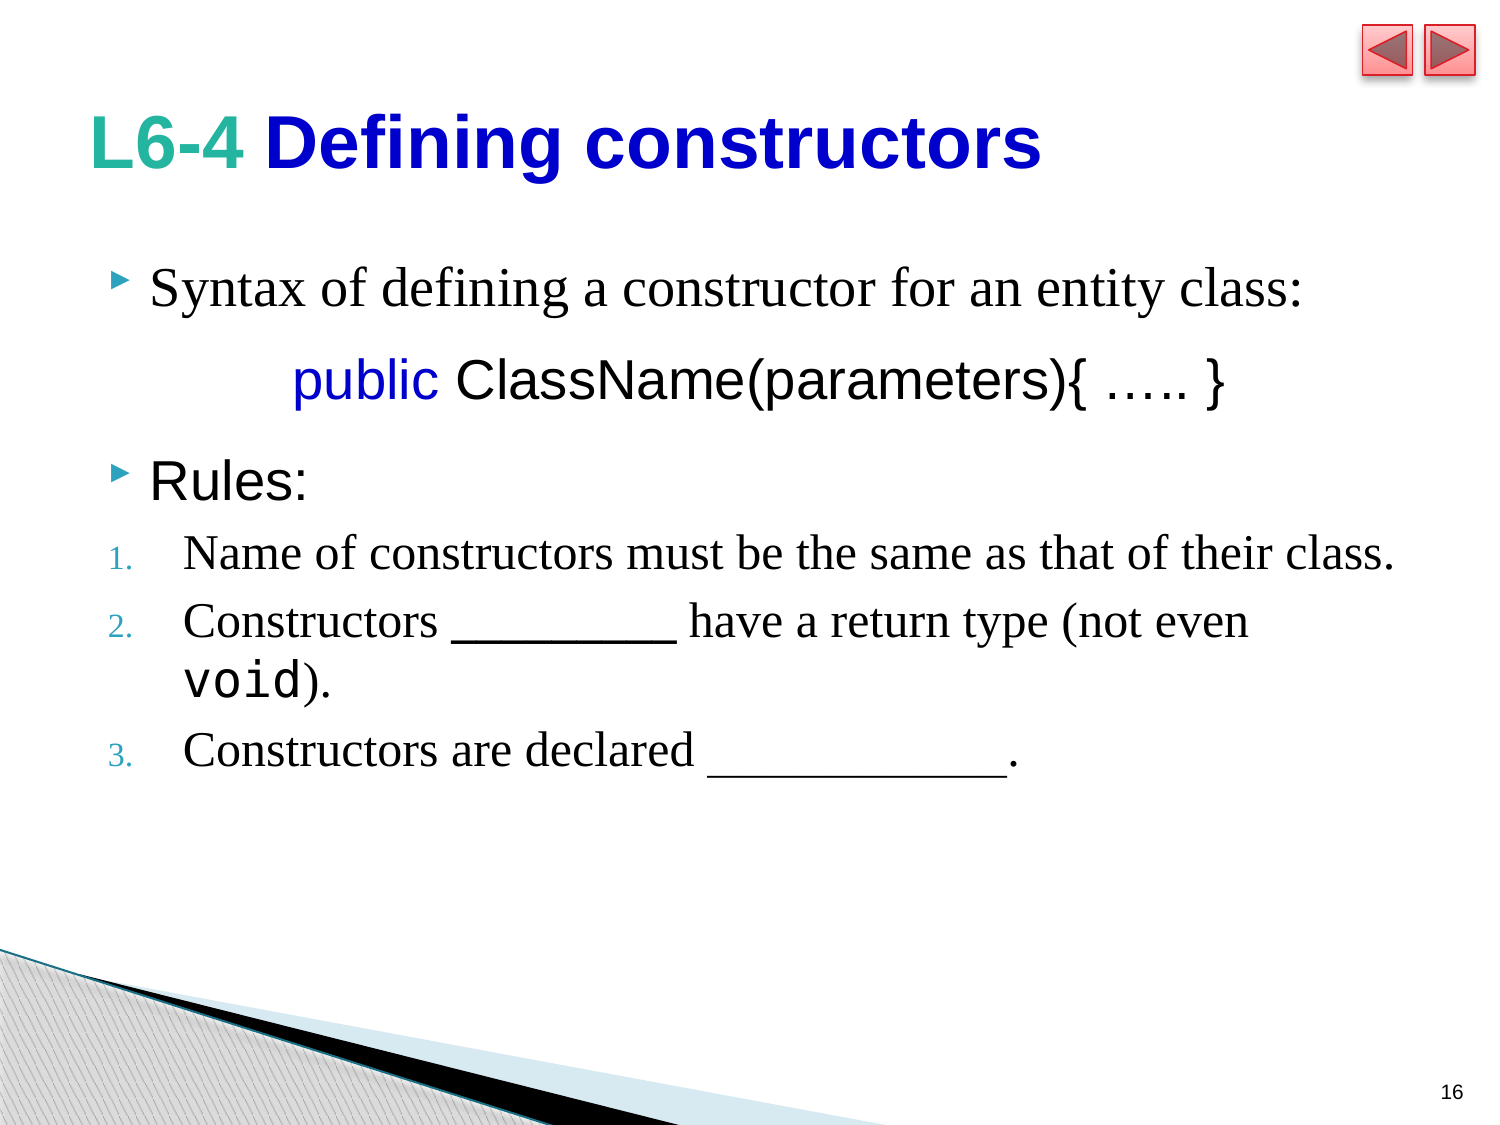

# L6-4 Defining constructors
Syntax of defining a constructor for an entity class:
public ClassName(parameters){ ….. }
Rules:
Name of constructors must be the same as that of their class.
Constructors _________ have a return type (not even void).
Constructors are declared __________.
16